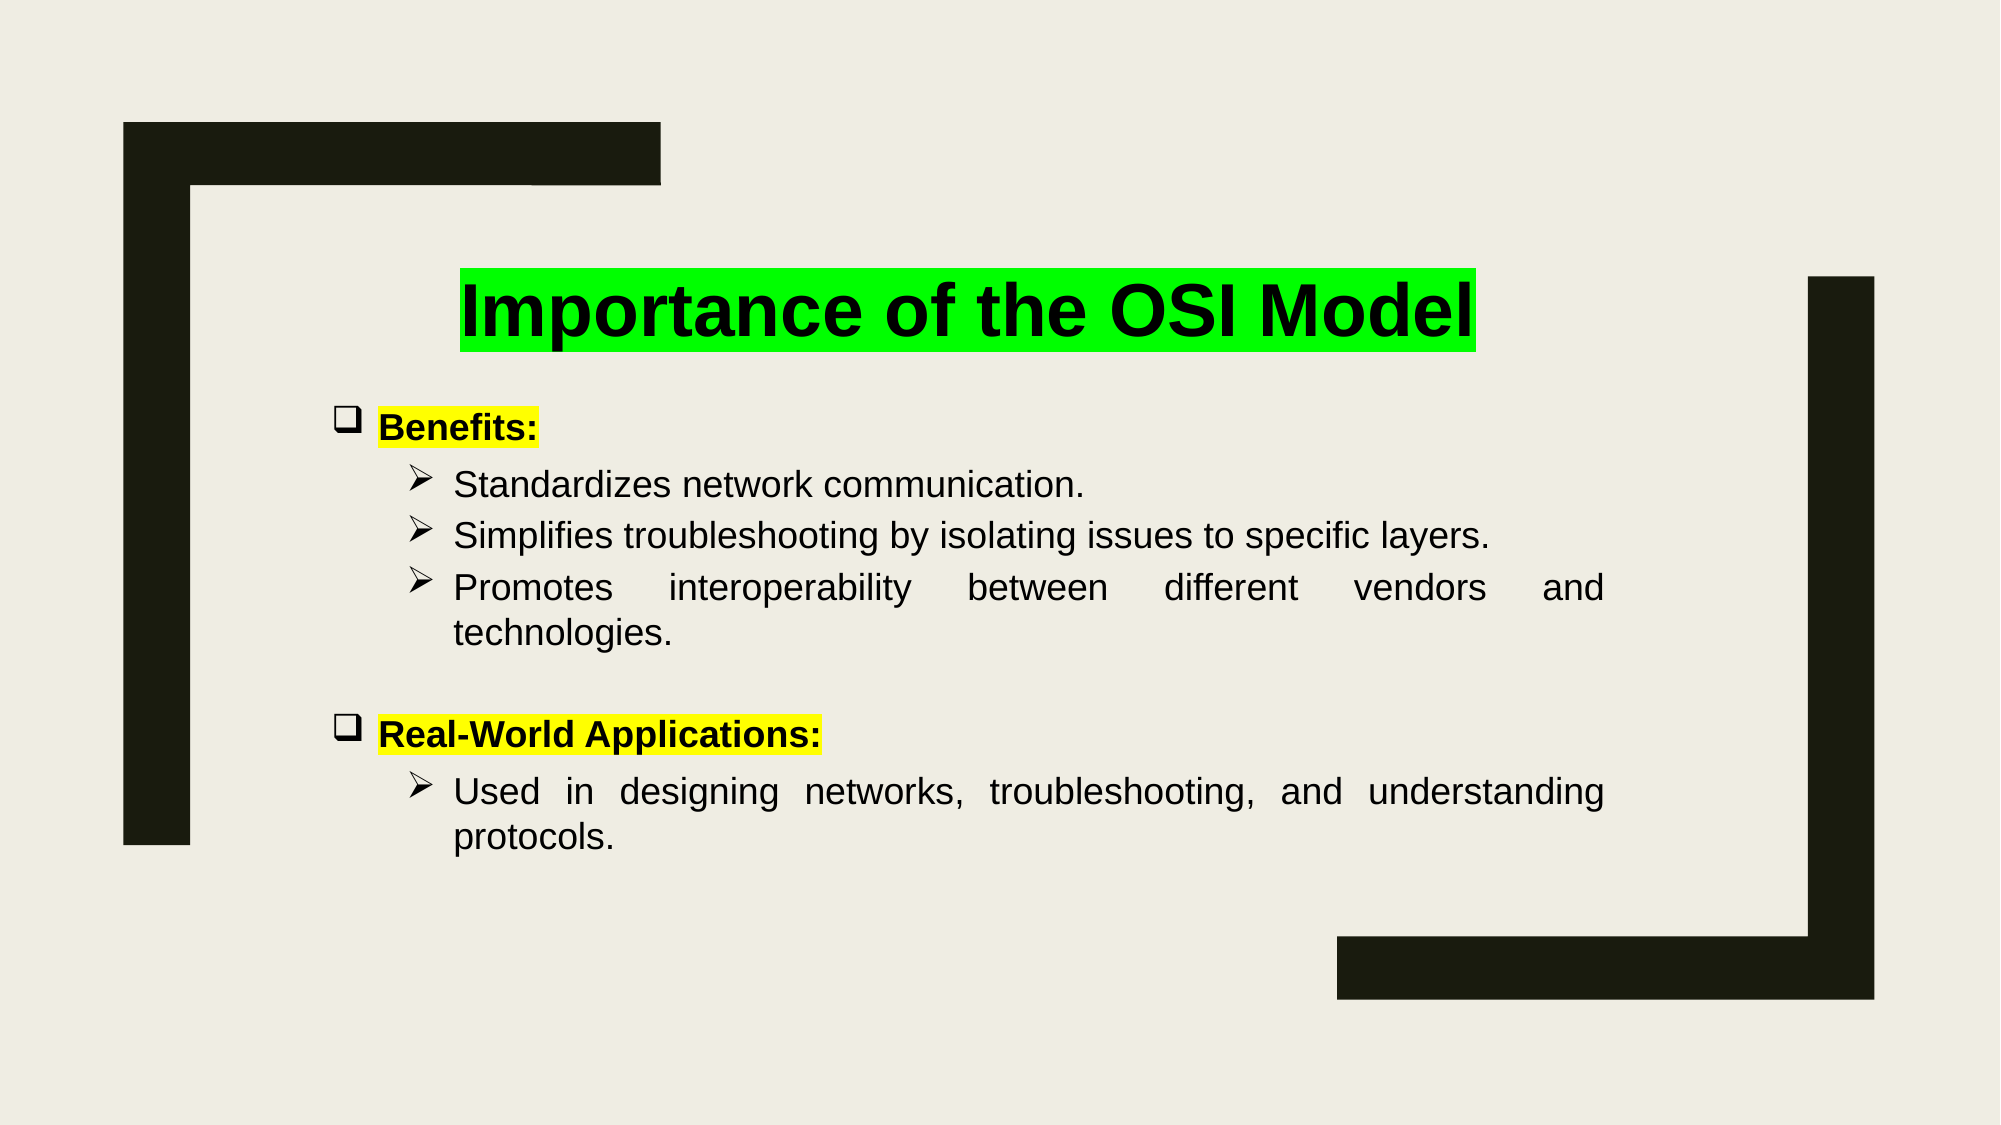

Importance of the OSI Model

Benefits:
Standardizes network communication.
Simplifies troubleshooting by isolating issues to specific layers.
Promotes interoperability between different vendors and technologies.

Real-World Applications:
Used in designing networks, troubleshooting, and understanding protocols.